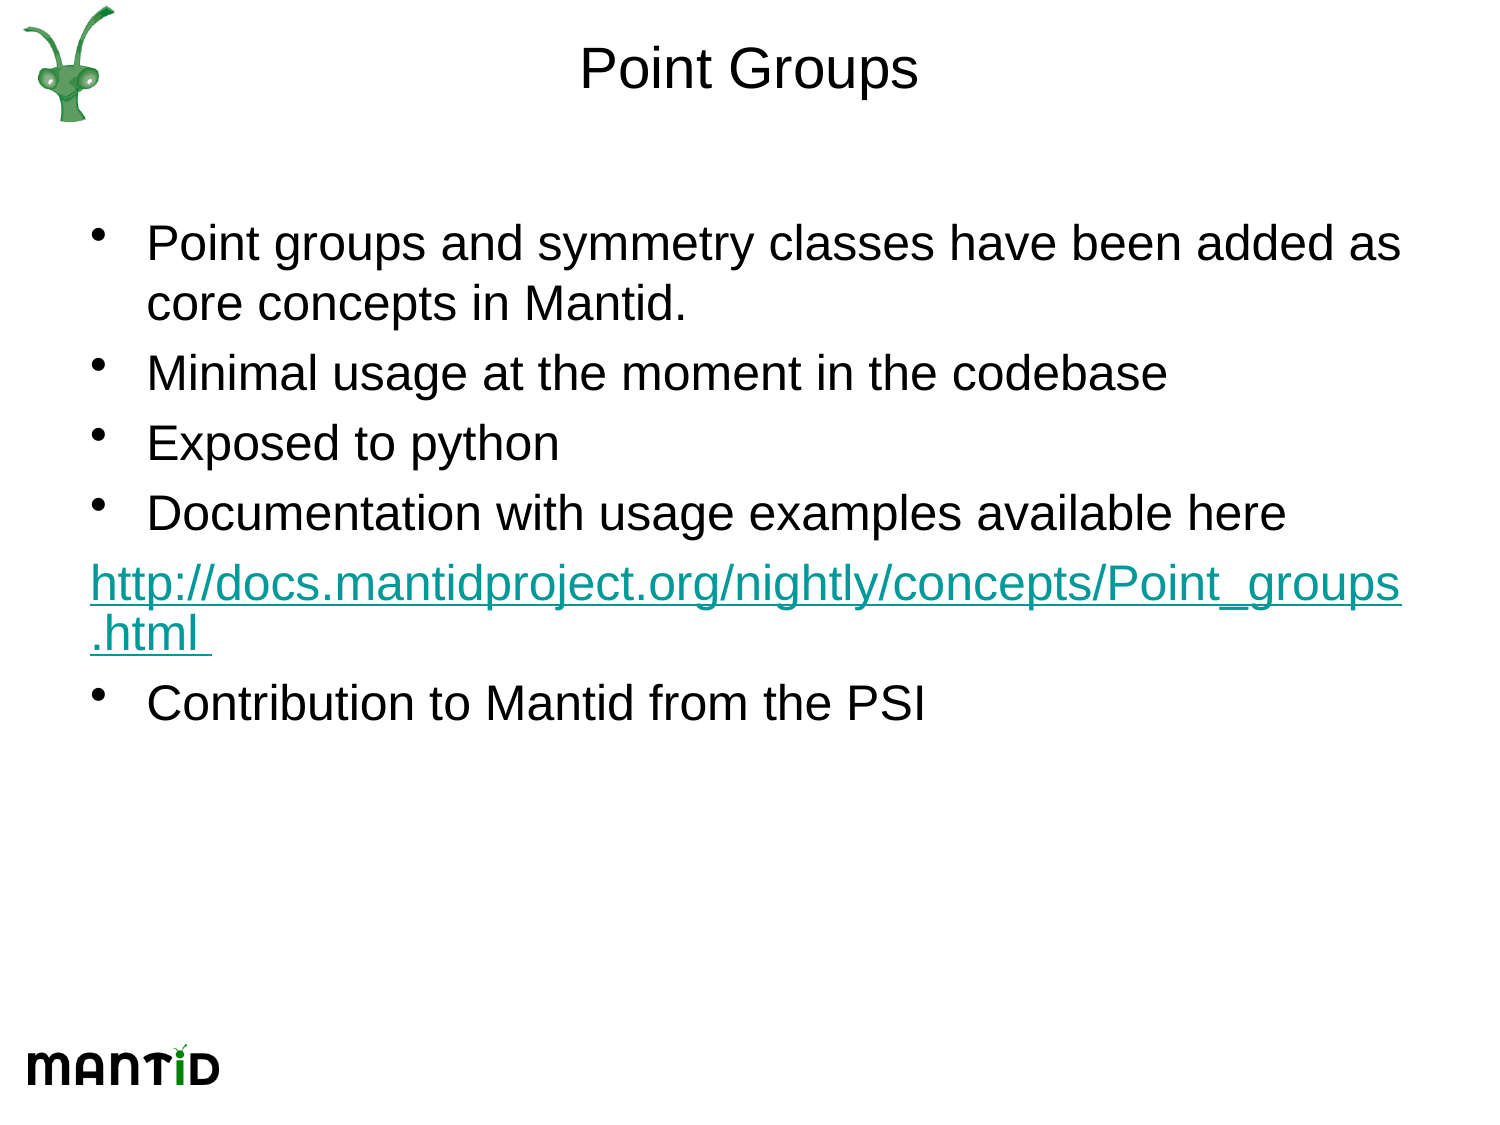

# Point Groups
Point groups and symmetry classes have been added as core concepts in Mantid.
Minimal usage at the moment in the codebase
Exposed to python
Documentation with usage examples available here
http://docs.mantidproject.org/nightly/concepts/Point_groups.html
Contribution to Mantid from the PSI